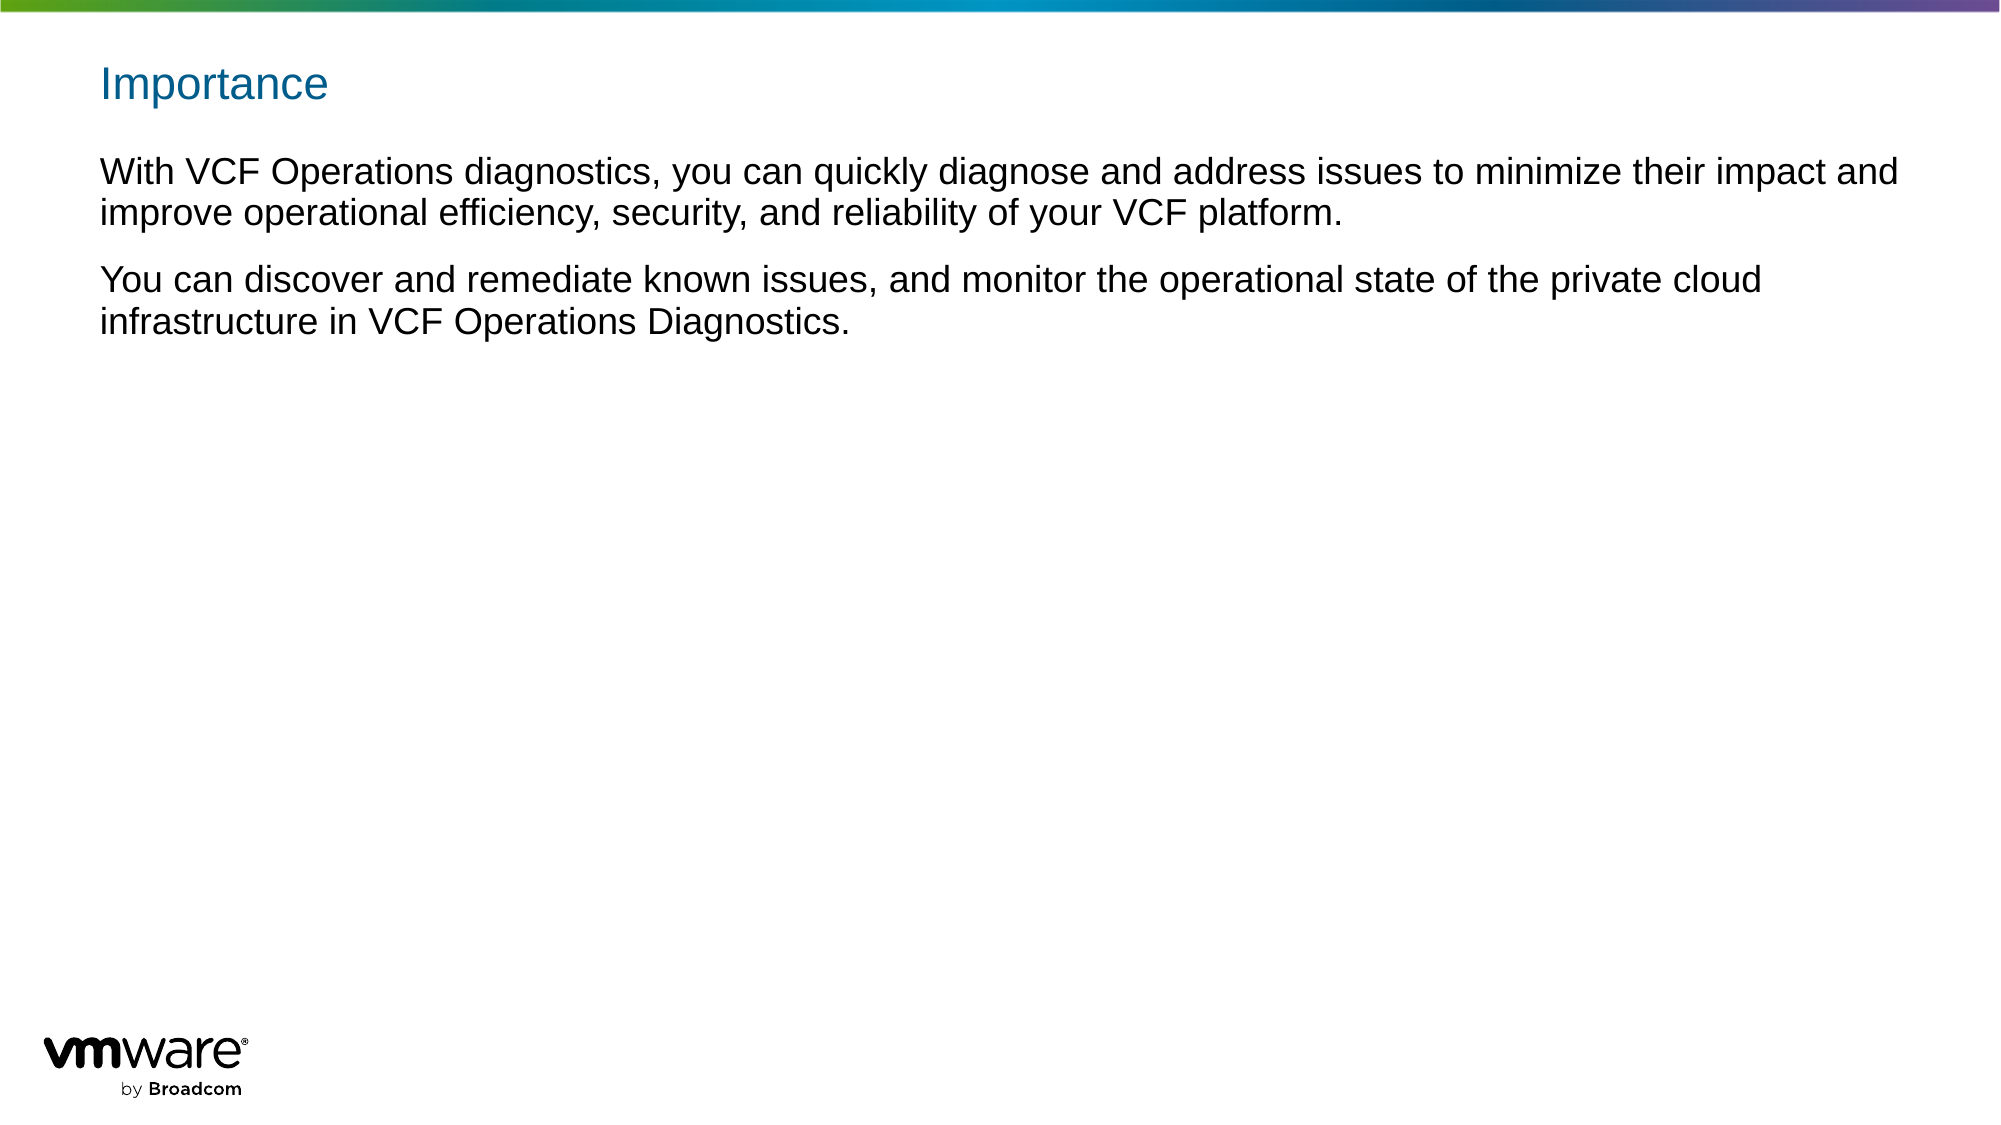

# Importance
With VCF Operations diagnostics, you can quickly diagnose and address issues to minimize their impact and improve operational efficiency, security, and reliability of your VCF platform.
You can discover and remediate known issues, and monitor the operational state of the private cloud infrastructure in VCF Operations Diagnostics.